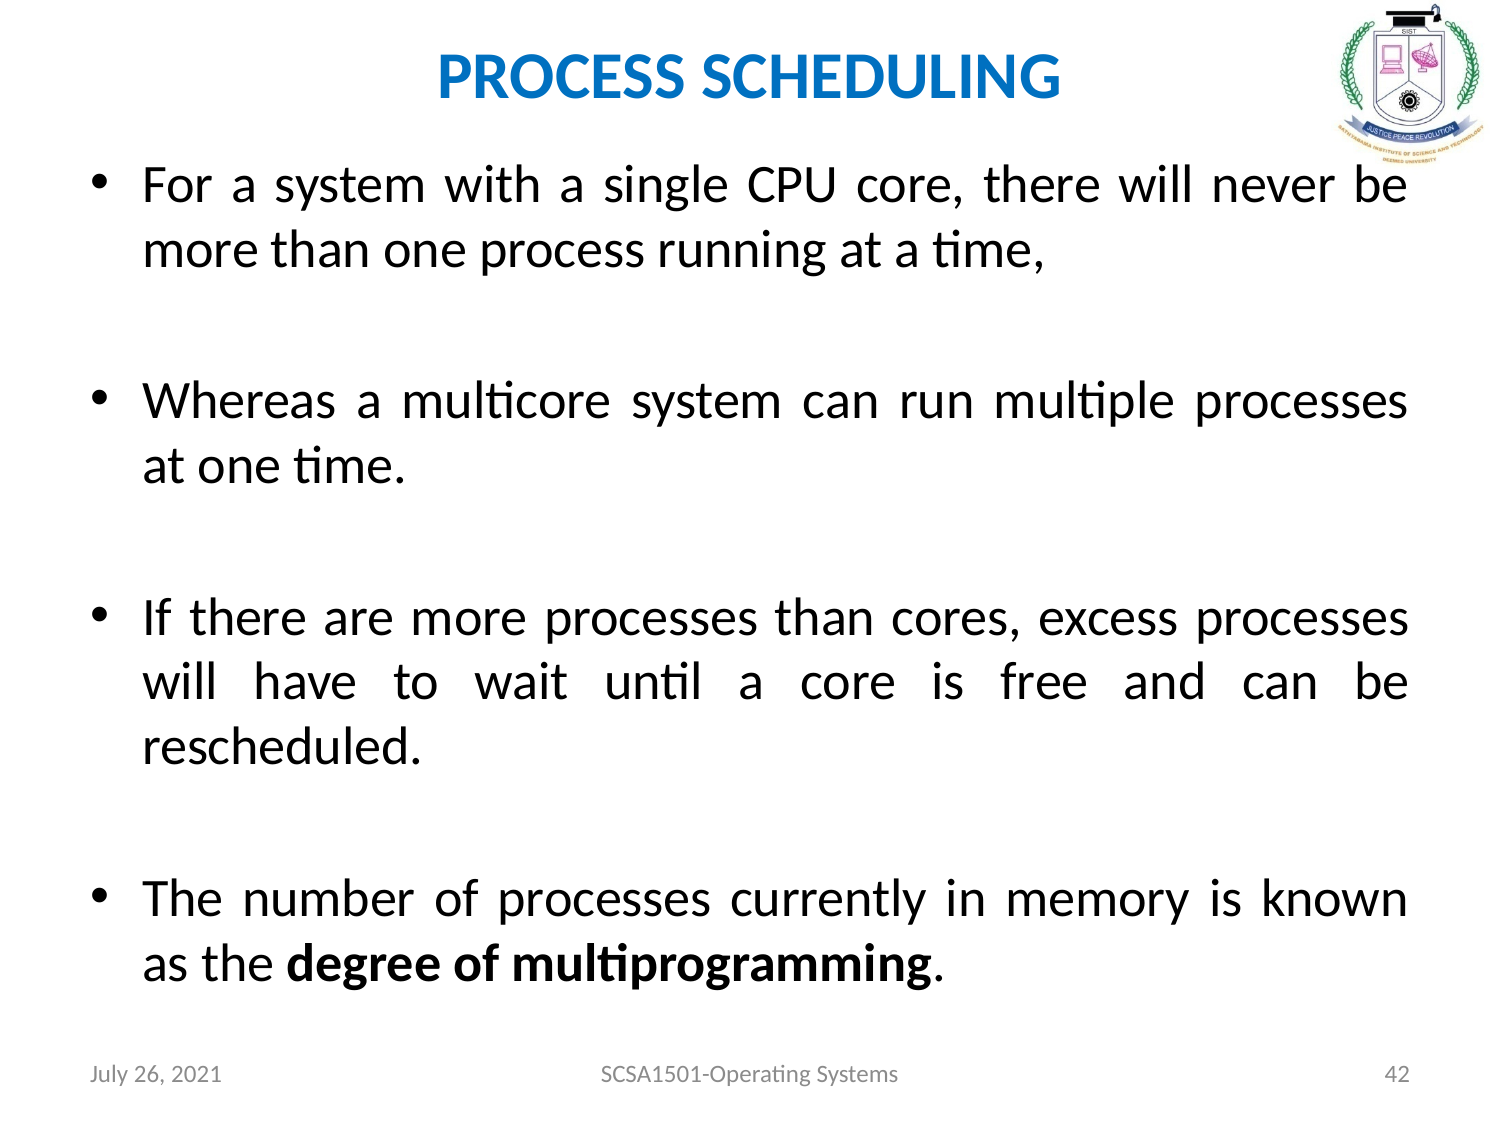

# PROCESS SCHEDULING
For a system with a single CPU core, there will never be more than one process running at a time,

Whereas a multicore system can run multiple processes at one time.

If there are more processes than cores, excess processes will have to wait until a core is free and can be rescheduled.

The number of processes currently in memory is known as the degree of multiprogramming.
July 26, 2021
SCSA1501-Operating Systems
42